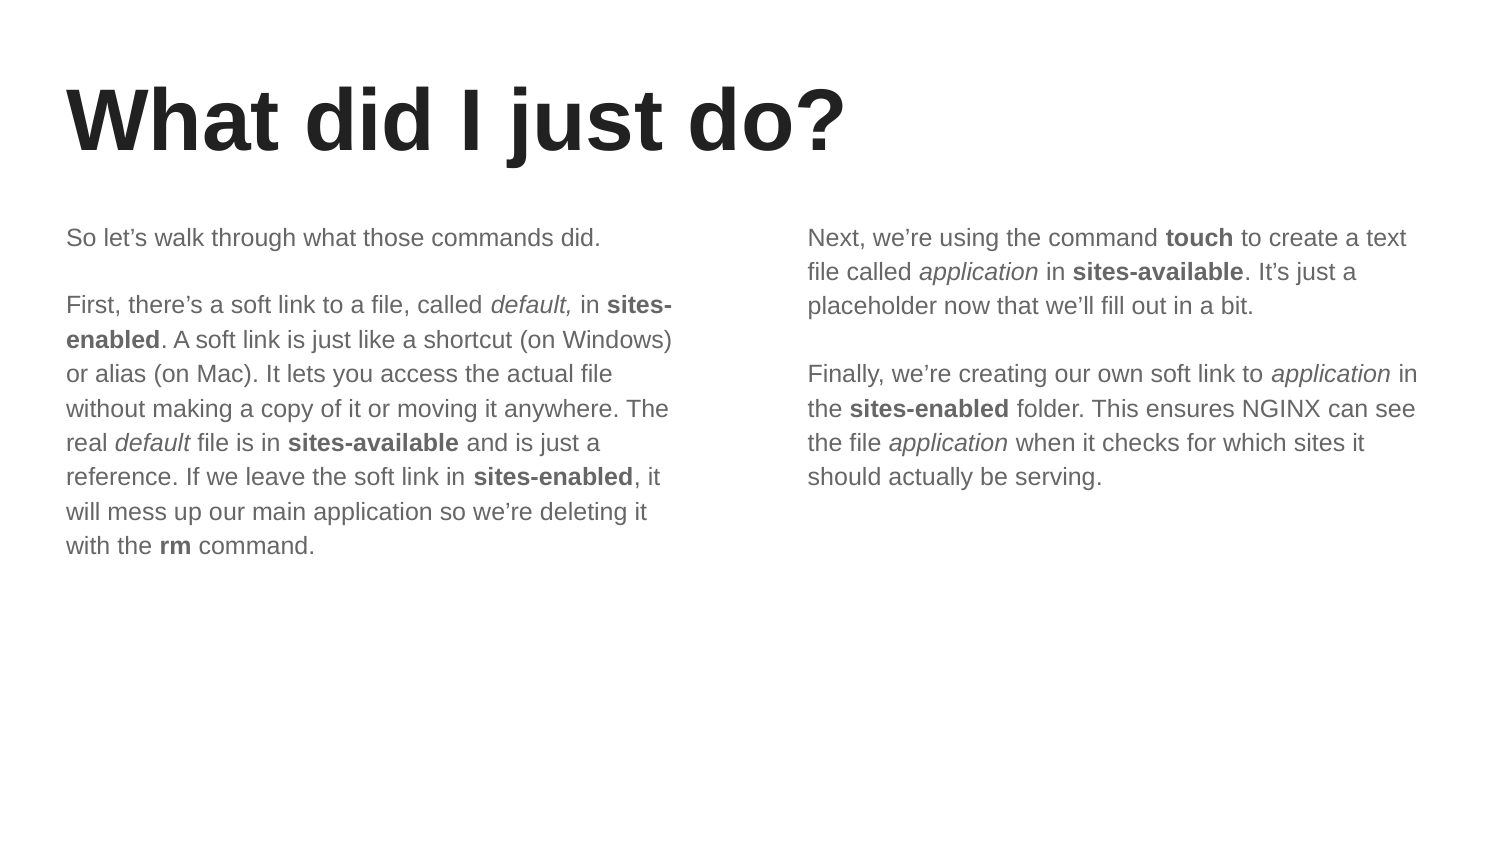

# What did I just do?
So let’s walk through what those commands did.
First, there’s a soft link to a file, called default, in sites-enabled. A soft link is just like a shortcut (on Windows) or alias (on Mac). It lets you access the actual file without making a copy of it or moving it anywhere. The real default file is in sites-available and is just a reference. If we leave the soft link in sites-enabled, it will mess up our main application so we’re deleting it with the rm command.
Next, we’re using the command touch to create a text file called application in sites-available. It’s just a placeholder now that we’ll fill out in a bit.
Finally, we’re creating our own soft link to application in the sites-enabled folder. This ensures NGINX can see the file application when it checks for which sites it should actually be serving.